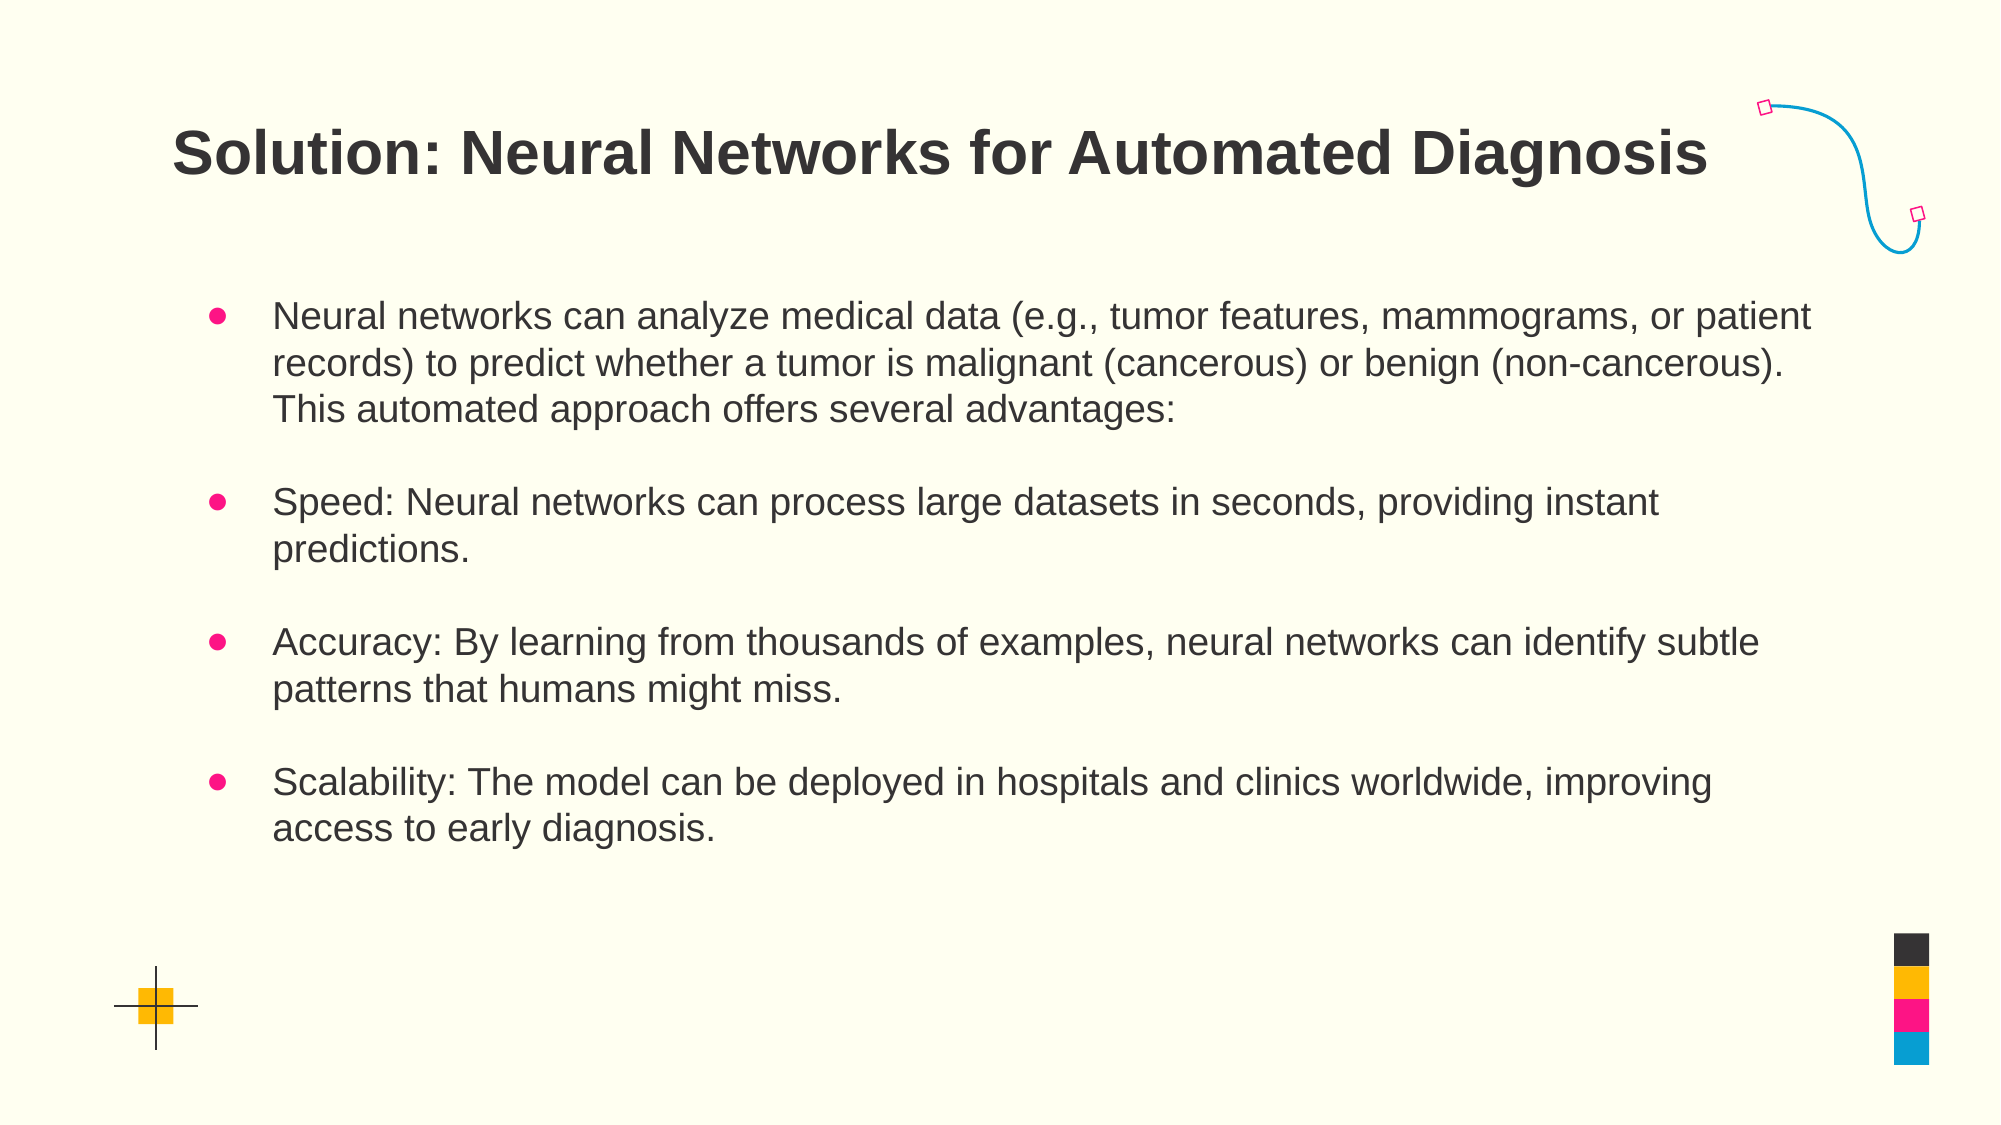

# Solution: Neural Networks for Automated Diagnosis
Neural networks can analyze medical data (e.g., tumor features, mammograms, or patient records) to predict whether a tumor is malignant (cancerous) or benign (non-cancerous). This automated approach offers several advantages:

Speed: Neural networks can process large datasets in seconds, providing instant predictions.

Accuracy: By learning from thousands of examples, neural networks can identify subtle patterns that humans might miss.

Scalability: The model can be deployed in hospitals and clinics worldwide, improving access to early diagnosis.